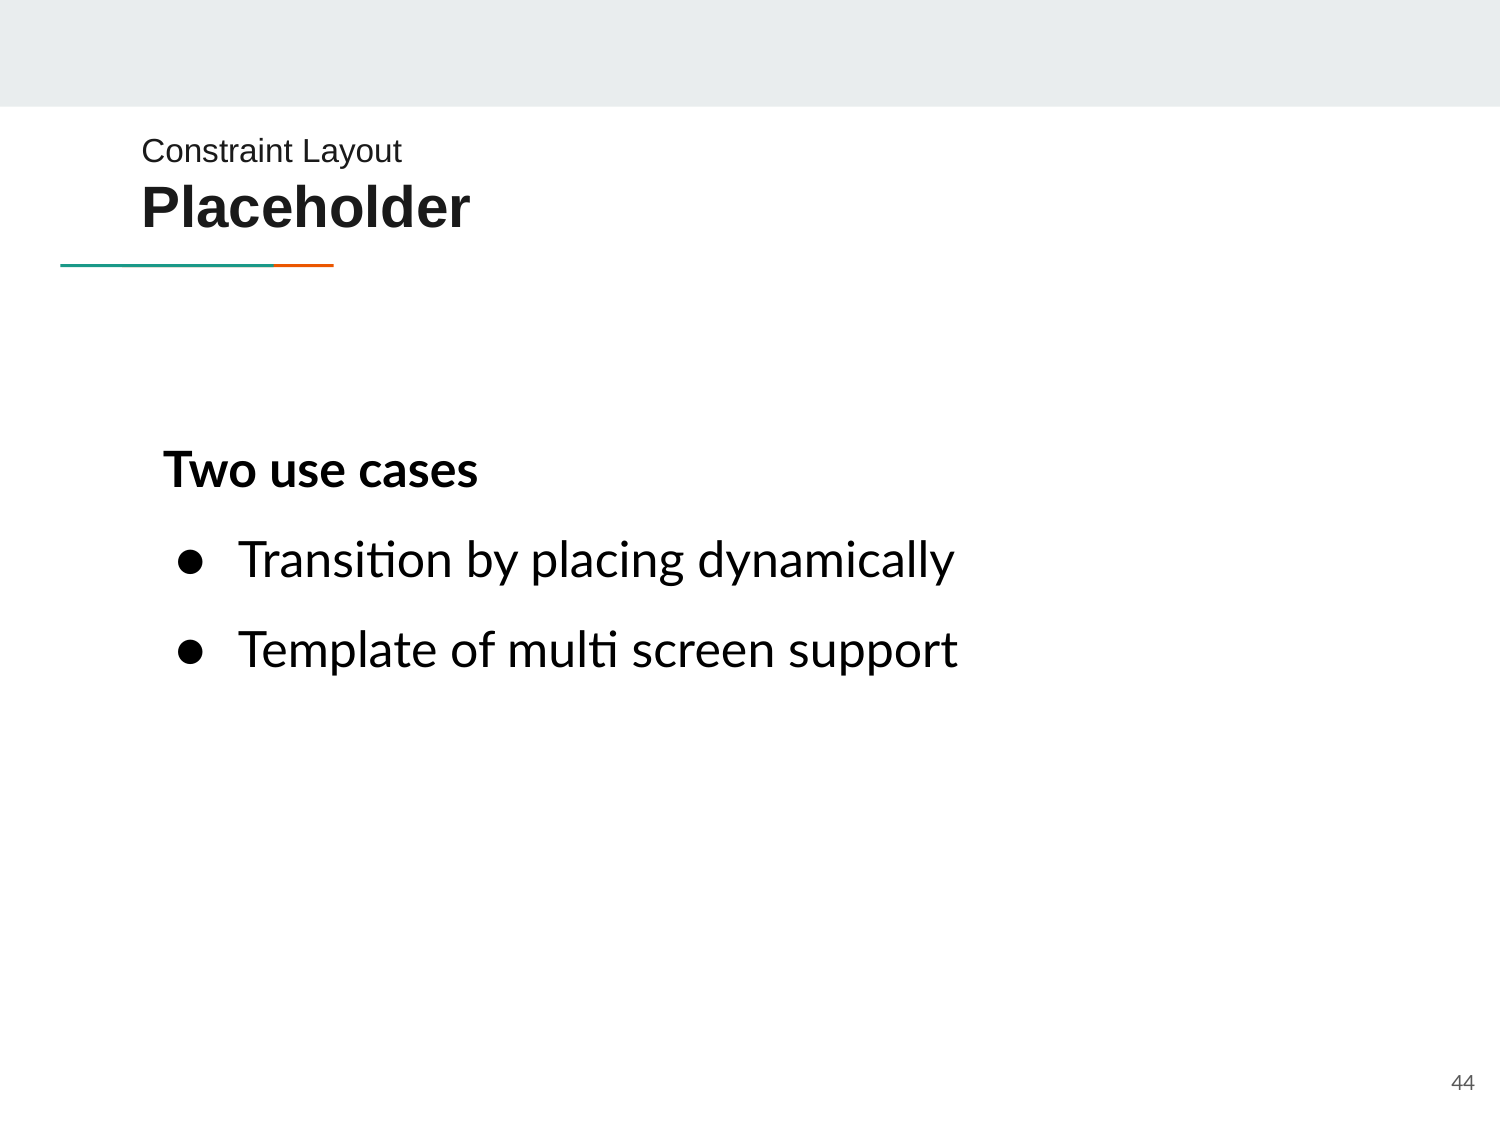

# Constraint Layout
Placeholder

Two use cases
Transition by placing dynamically
Template of multi screen support

44